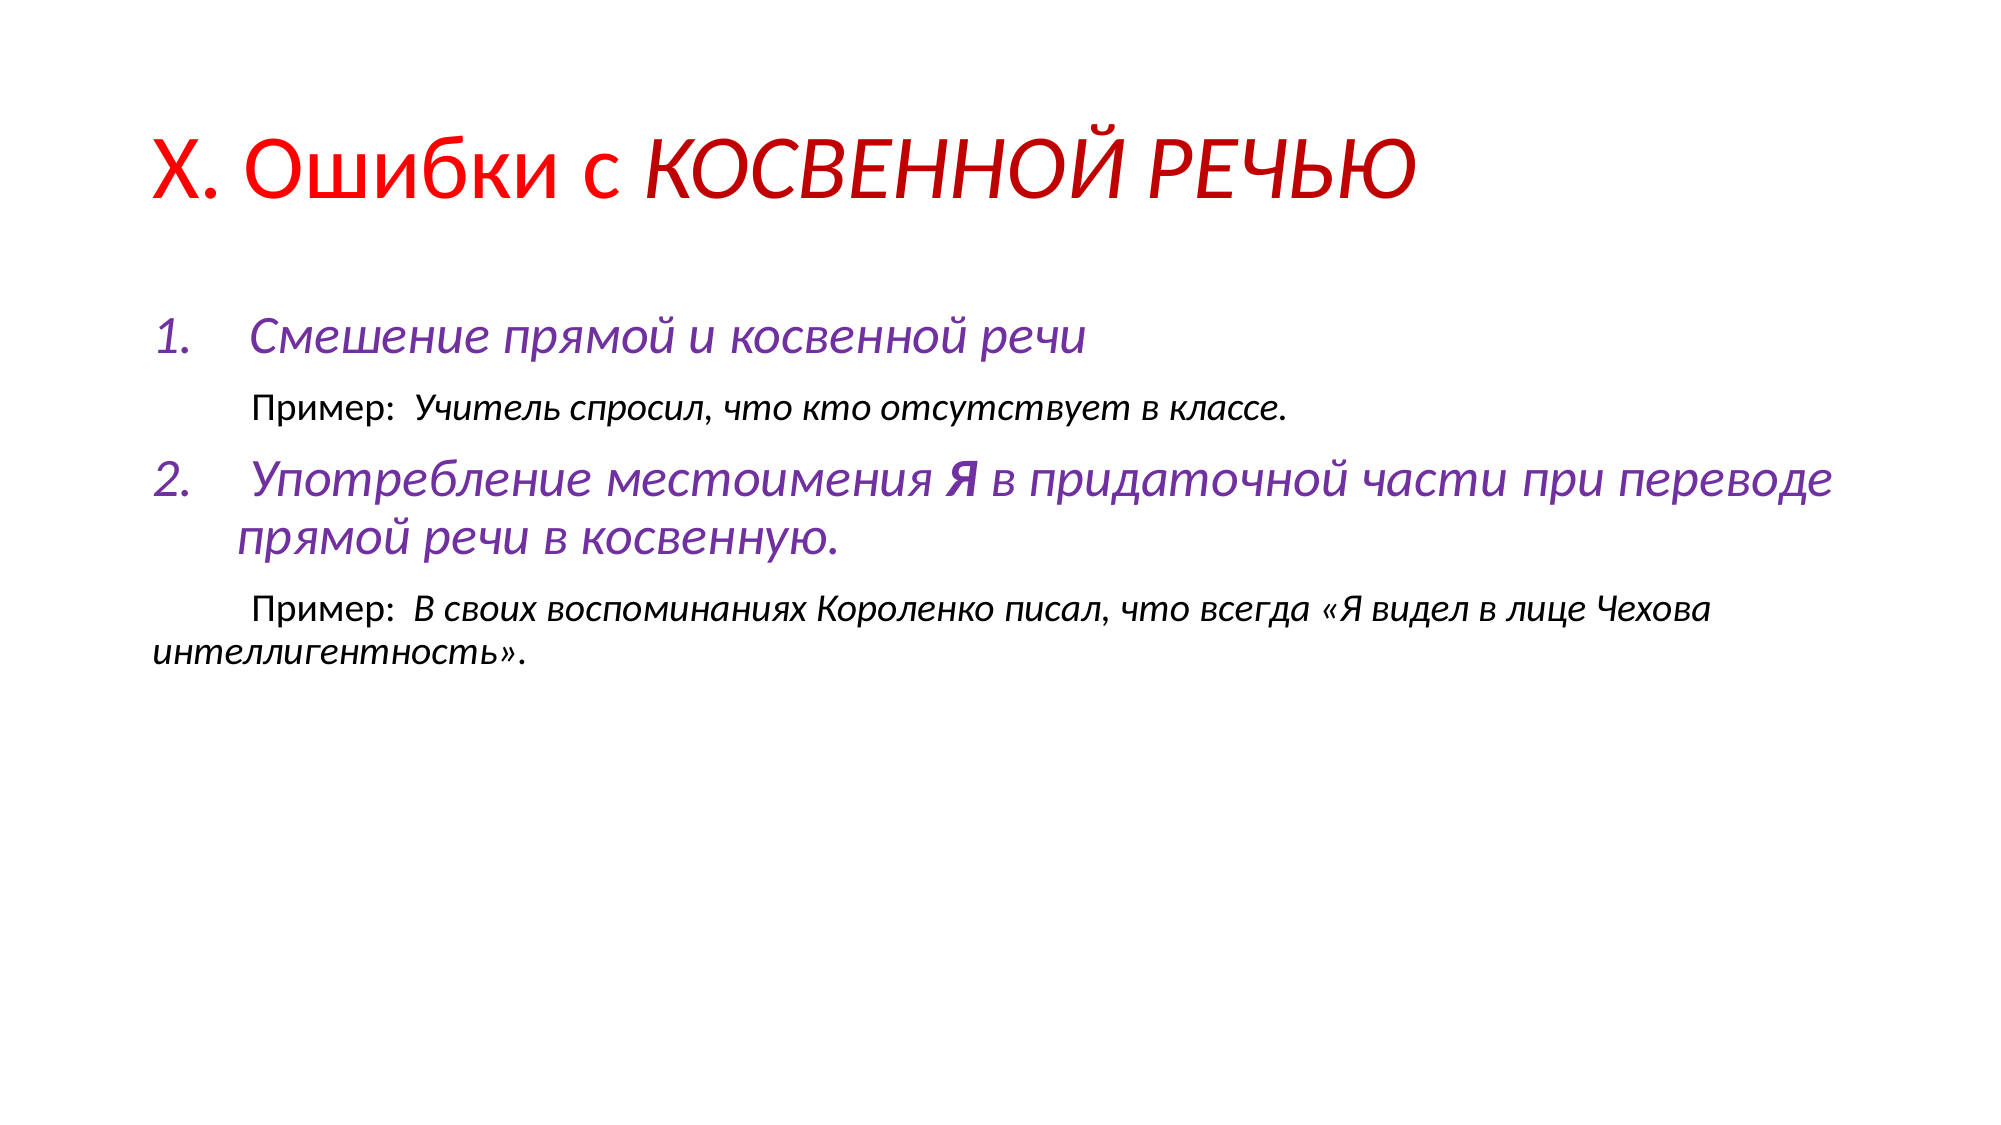

# X. Ошибки с КОСВЕННОЙ РЕЧЬЮ
 Смешение прямой и косвенной речи
           Пример:  Учитель спросил, что кто отсутствует в классе.
 Употребление местоимения Я в придаточной части при переводе прямой речи в косвенную.
           Пример:  В своих воспоминаниях Короленко писал, что всегда «Я видел в лице Чехова интеллигентность».